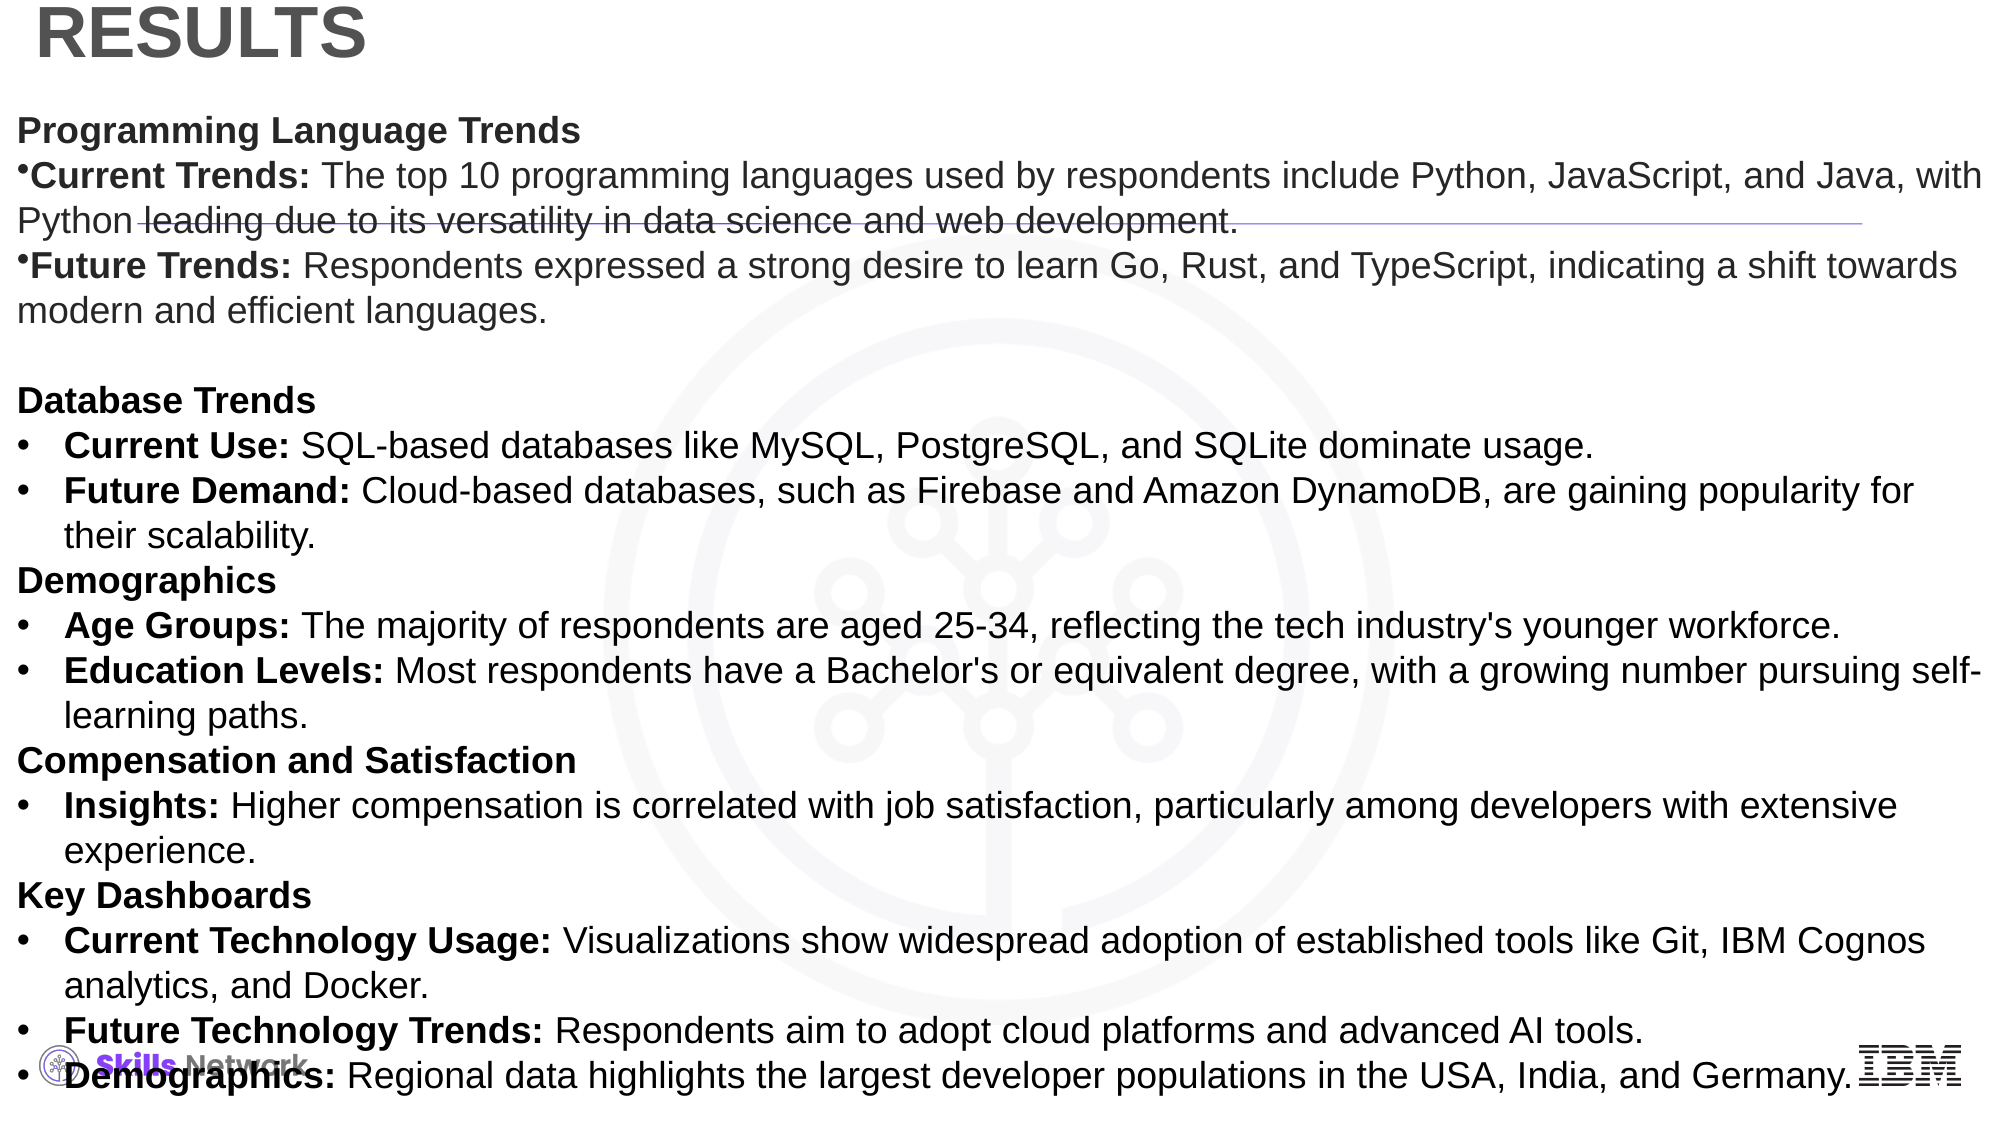

# RESULTS
Programming Language Trends
Current Trends: The top 10 programming languages used by respondents include Python, JavaScript, and Java, with Python leading due to its versatility in data science and web development.
Future Trends: Respondents expressed a strong desire to learn Go, Rust, and TypeScript, indicating a shift towards modern and efficient languages.

Database Trends
Current Use: SQL-based databases like MySQL, PostgreSQL, and SQLite dominate usage.
Future Demand: Cloud-based databases, such as Firebase and Amazon DynamoDB, are gaining popularity for their scalability.
Demographics
Age Groups: The majority of respondents are aged 25-34, reflecting the tech industry's younger workforce.
Education Levels: Most respondents have a Bachelor's or equivalent degree, with a growing number pursuing self-learning paths.
Compensation and Satisfaction
Insights: Higher compensation is correlated with job satisfaction, particularly among developers with extensive experience.
Key Dashboards
Current Technology Usage: Visualizations show widespread adoption of established tools like Git, IBM Cognos analytics, and Docker.
Future Technology Trends: Respondents aim to adopt cloud platforms and advanced AI tools.
Demographics: Regional data highlights the largest developer populations in the USA, India, and Germany.